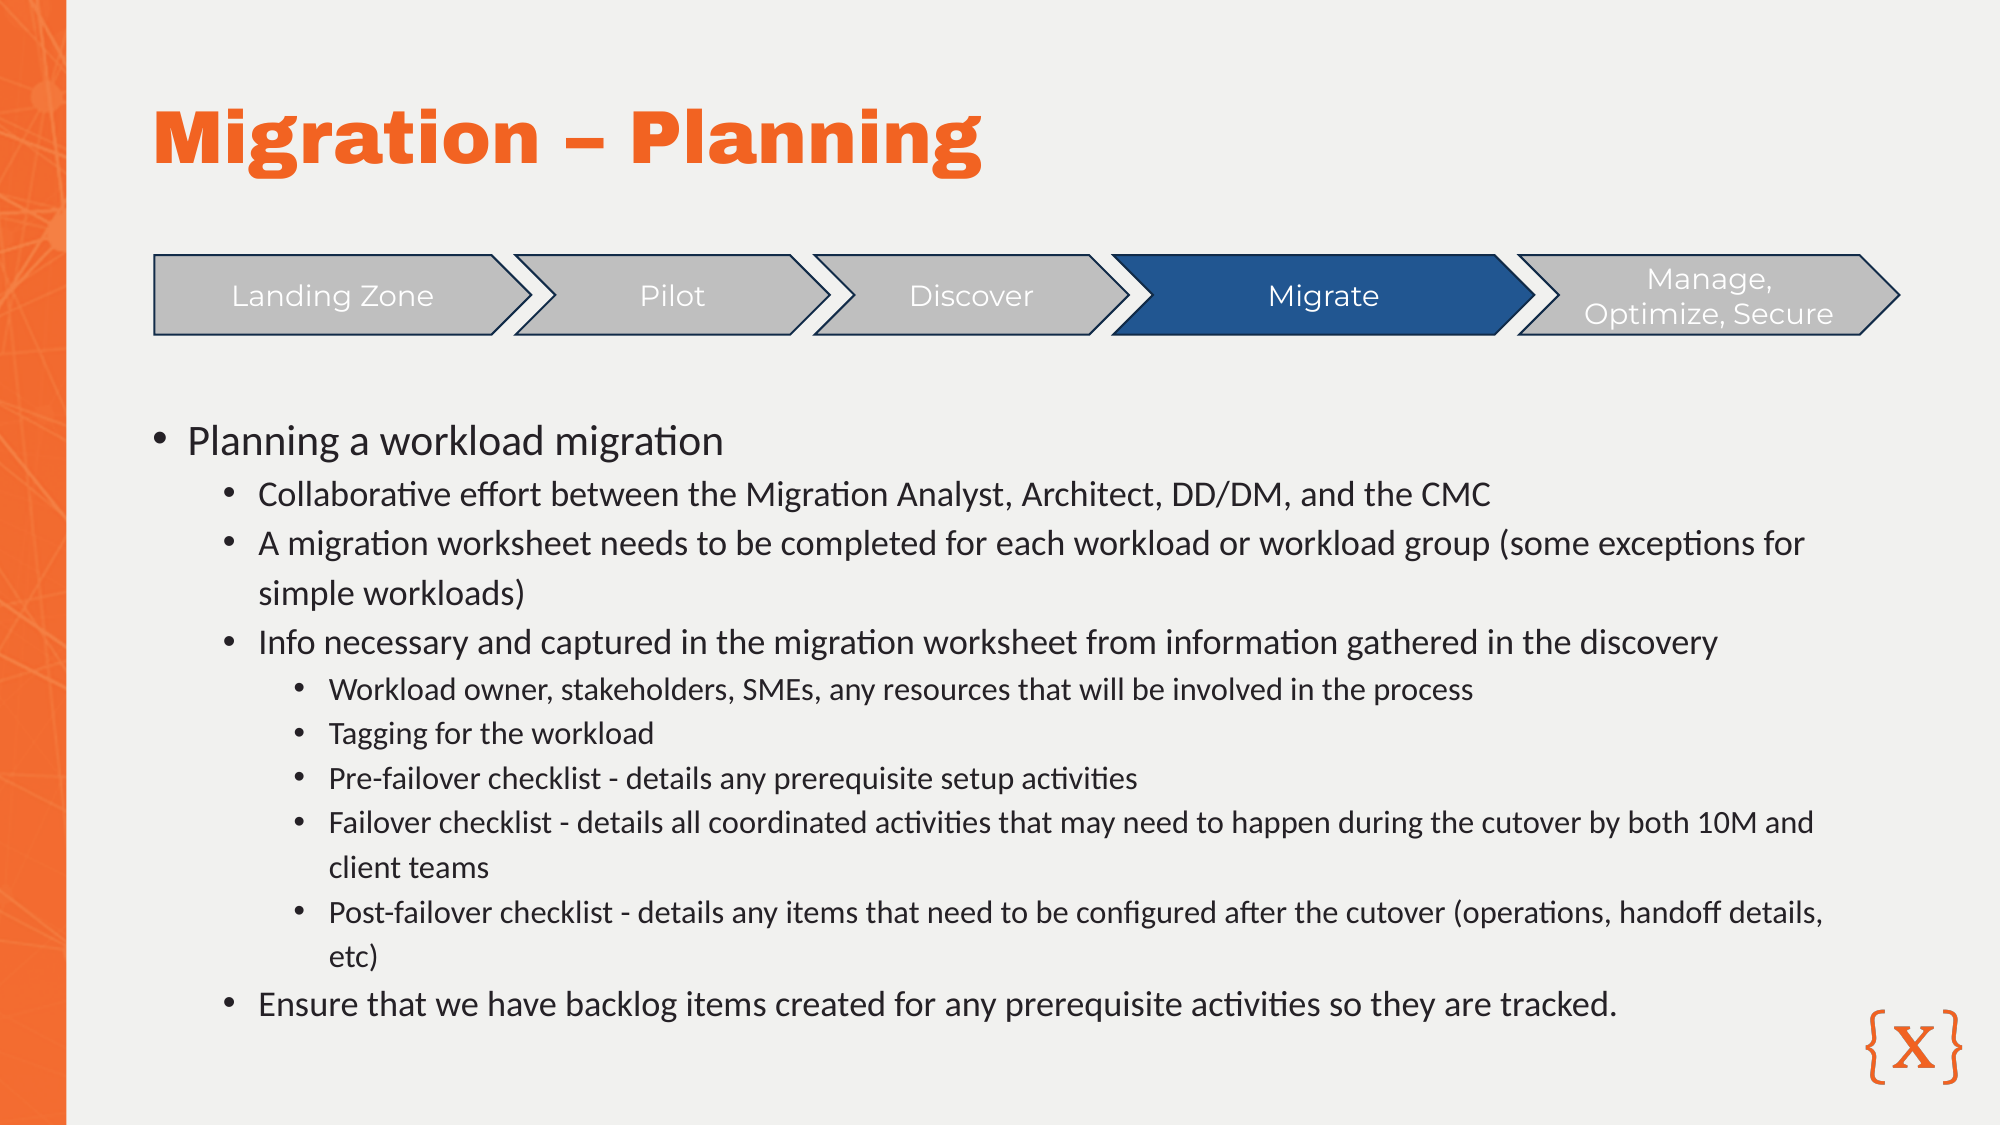

# Migration – Planning
Landing Zone
Pilot
Migrate
Manage, Optimize, Secure
Discover
Planning a workload migration
Collaborative effort between the Migration Analyst, Architect, DD/DM, and the CMC
A migration worksheet needs to be completed for each workload or workload group (some exceptions for simple workloads)
Info necessary and captured in the migration worksheet from information gathered in the discovery
Workload owner, stakeholders, SMEs, any resources that will be involved in the process
Tagging for the workload
Pre-failover checklist - details any prerequisite setup activities
Failover checklist - details all coordinated activities that may need to happen during the cutover by both 10M and client teams
Post-failover checklist - details any items that need to be configured after the cutover (operations, handoff details, etc)
Ensure that we have backlog items created for any prerequisite activities so they are tracked.